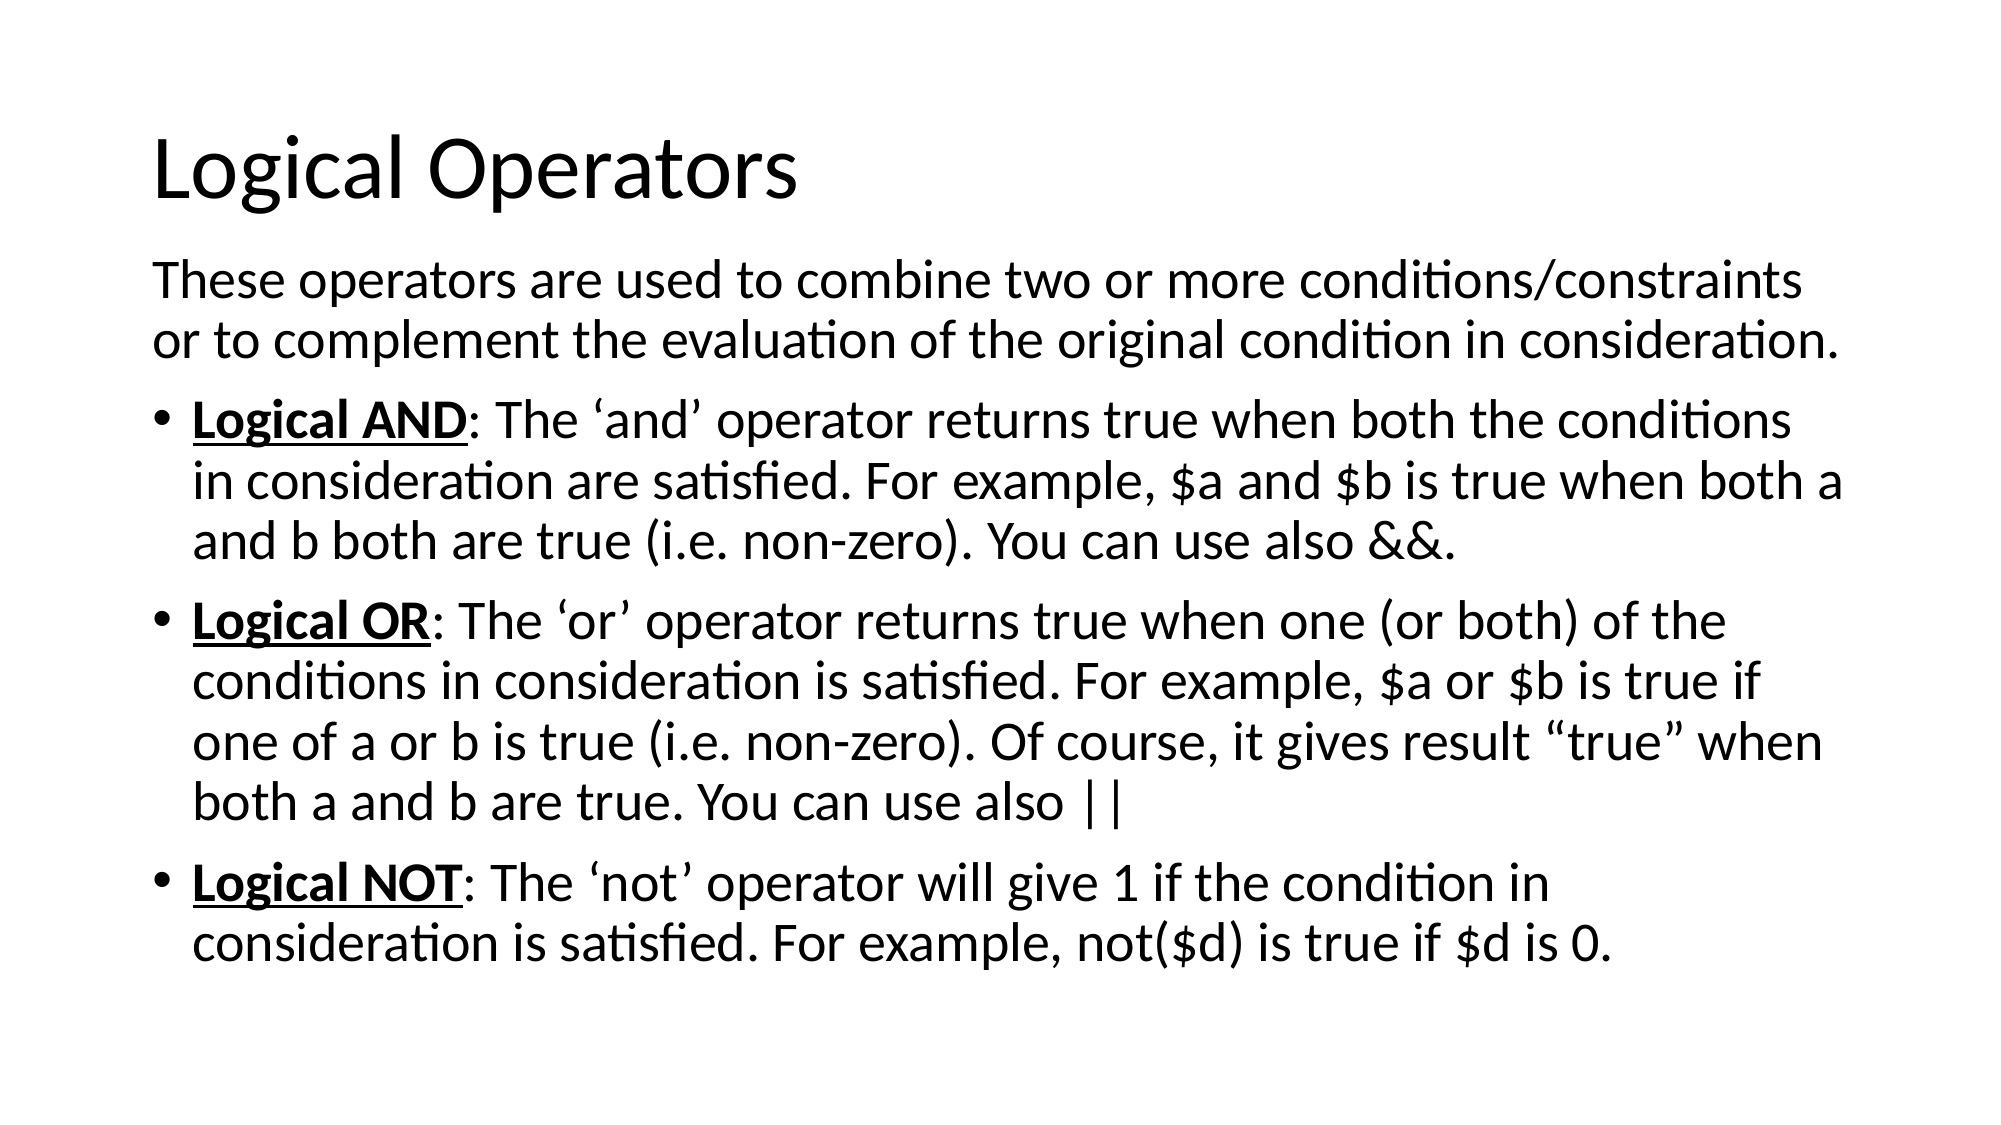

# Logical Operators
These operators are used to combine two or more conditions/constraints or to complement the evaluation of the original condition in consideration.
Logical AND: The ‘and’ operator returns true when both the conditions in consideration are satisfied. For example, $a and $b is true when both a and b both are true (i.e. non-zero). You can use also &&.
Logical OR: The ‘or’ operator returns true when one (or both) of the conditions in consideration is satisfied. For example, $a or $b is true if one of a or b is true (i.e. non-zero). Of course, it gives result “true” when both a and b are true. You can use also ||
Logical NOT: The ‘not’ operator will give 1 if the condition in consideration is satisfied. For example, not($d) is true if $d is 0.